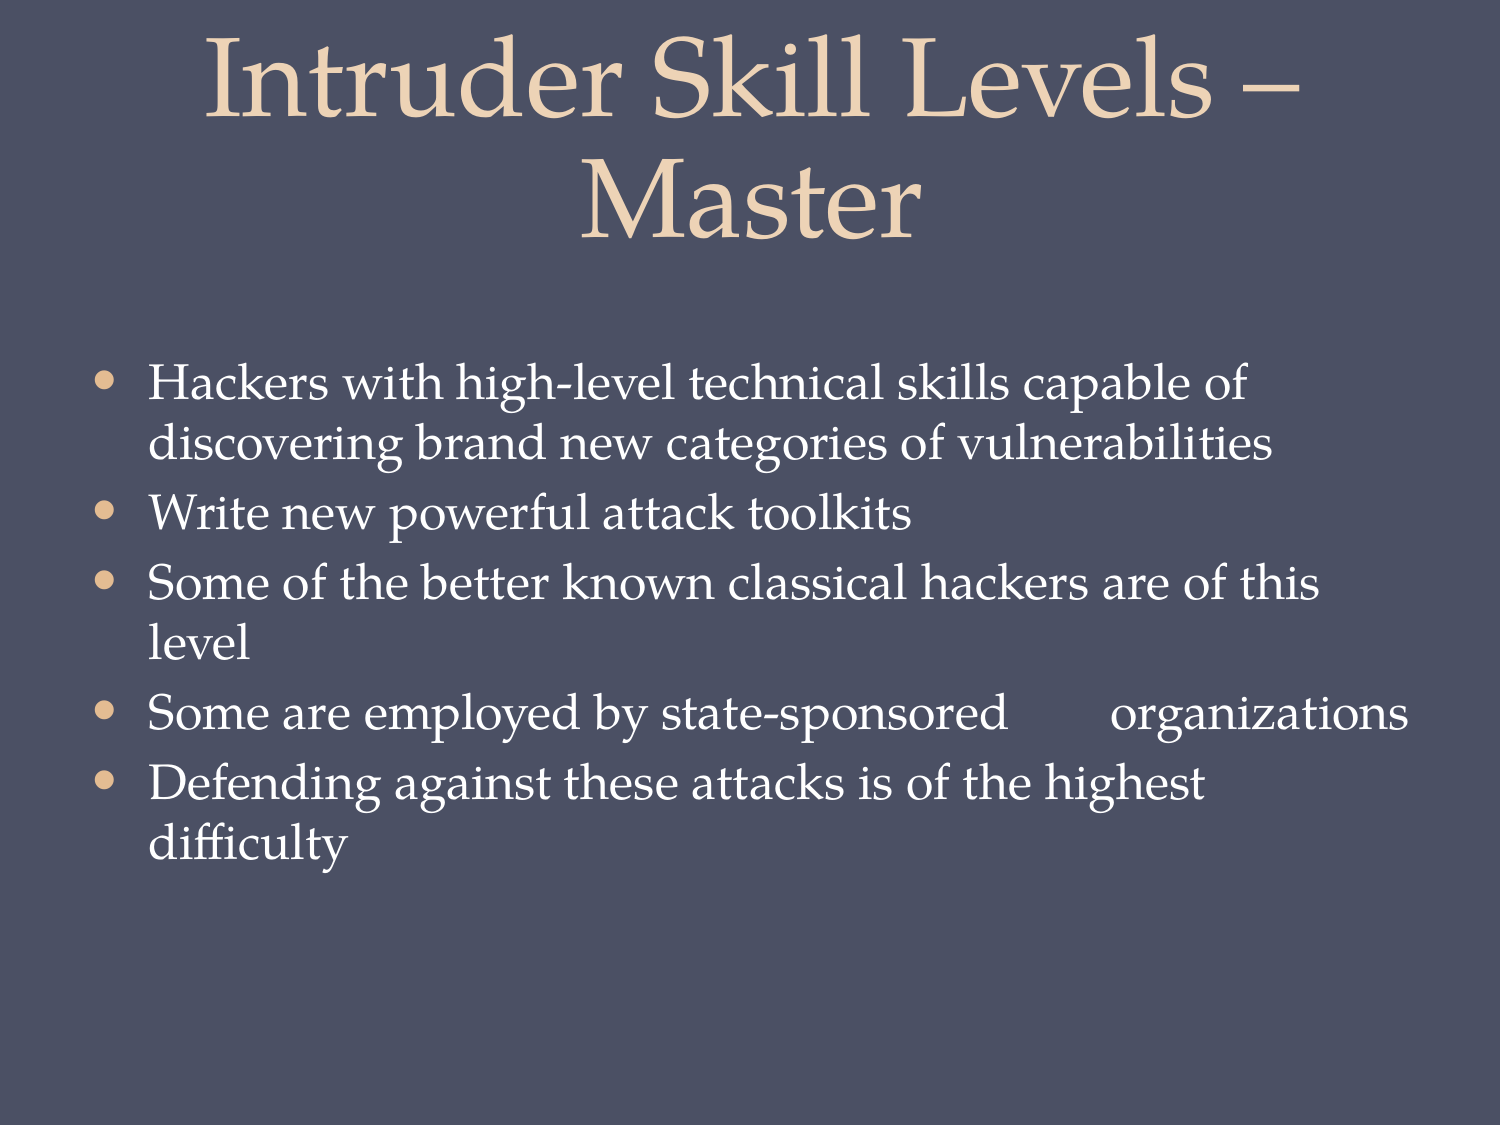

# Intruder Skill Levels – Master
Hackers with high-level technical skills capable of discovering brand new categories of vulnerabilities
Write new powerful attack toolkits
Some of the better known classical hackers are of this level
Some are employed by state-sponsored        organizations
Defending against these attacks is of the highest difficulty